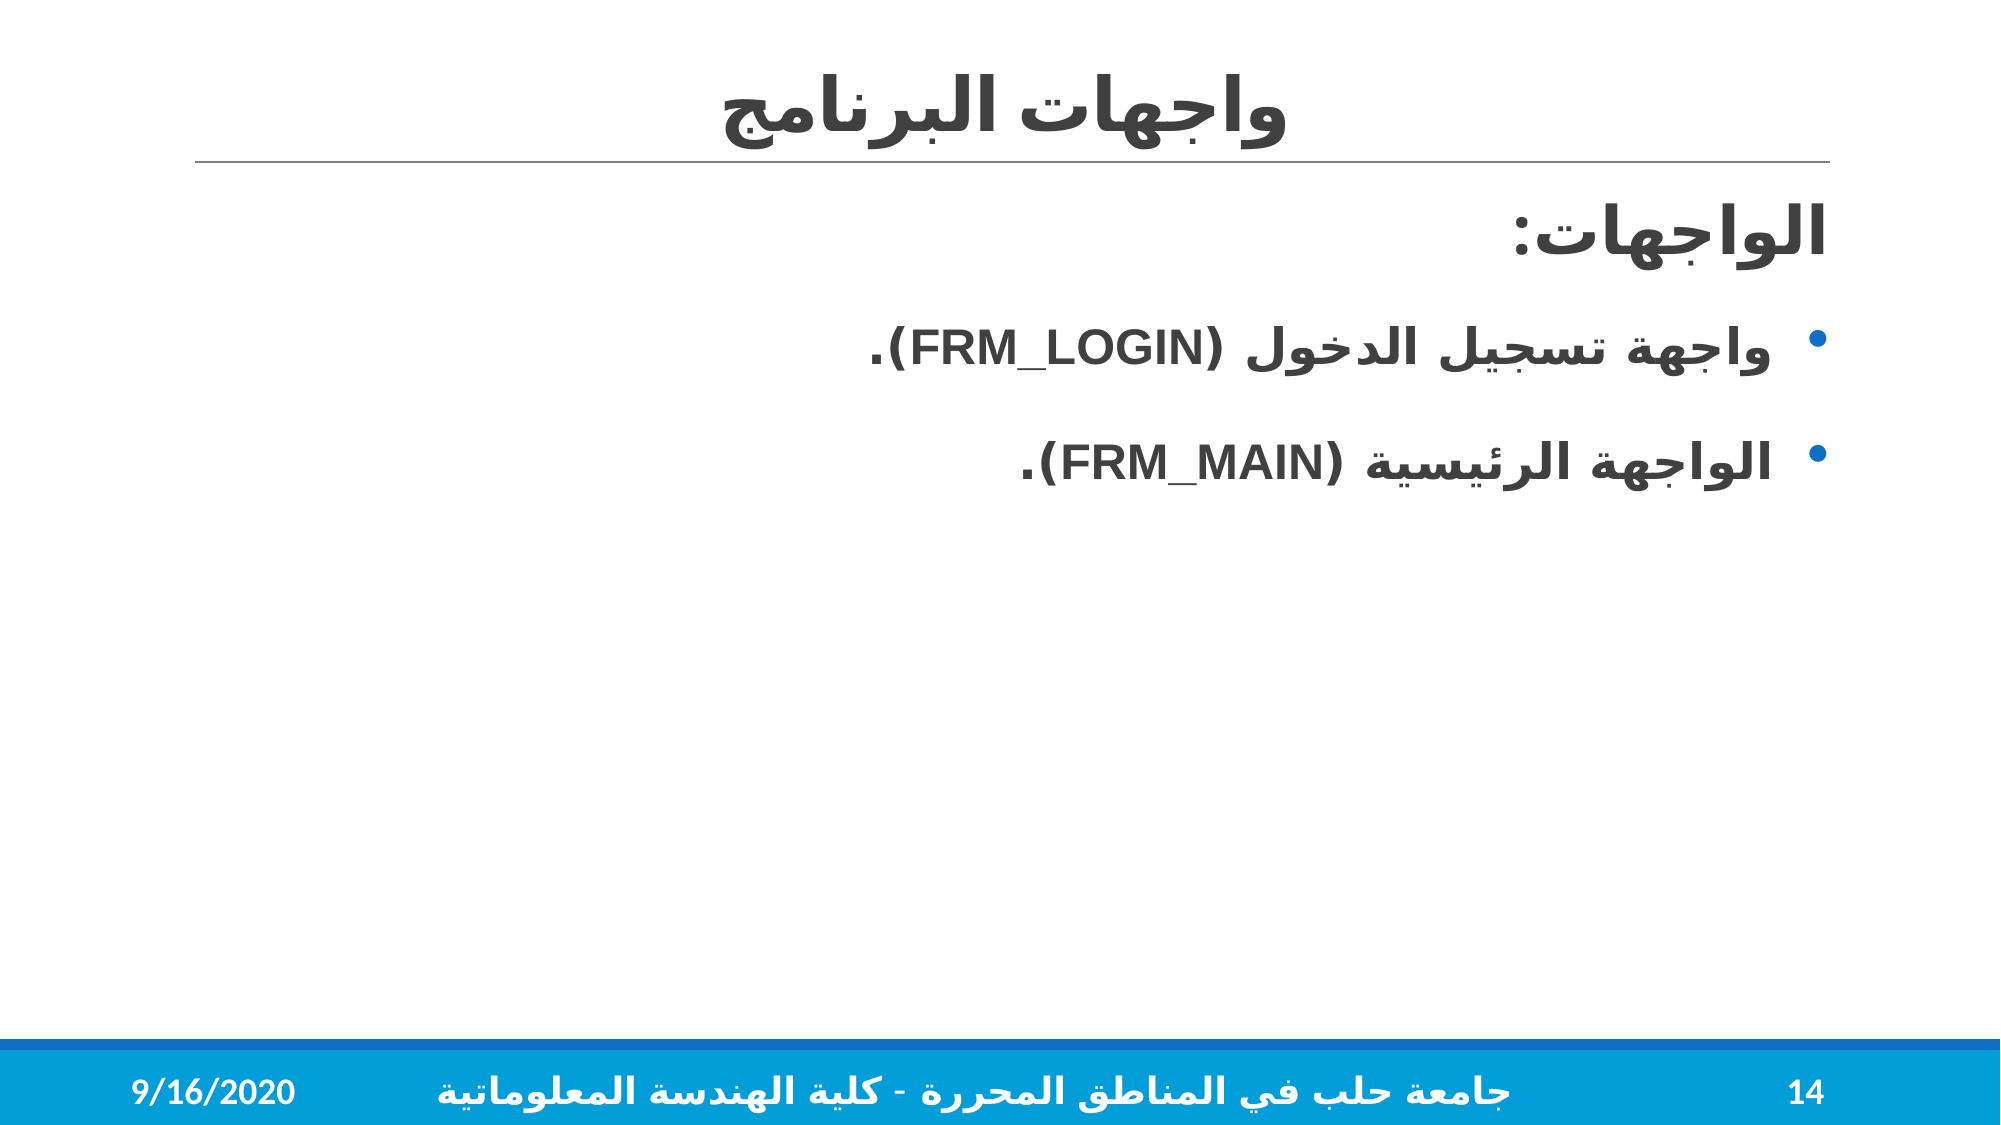

# واجهات البرنامج
الواجهات:
واجهة تسجيل الدخول (FRM_LOGIN).
الواجهة الرئيسية (FRM_MAIN).

9/16/2020
جامعة حلب في المناطق المحررة - كلية الهندسة المعلوماتية
14